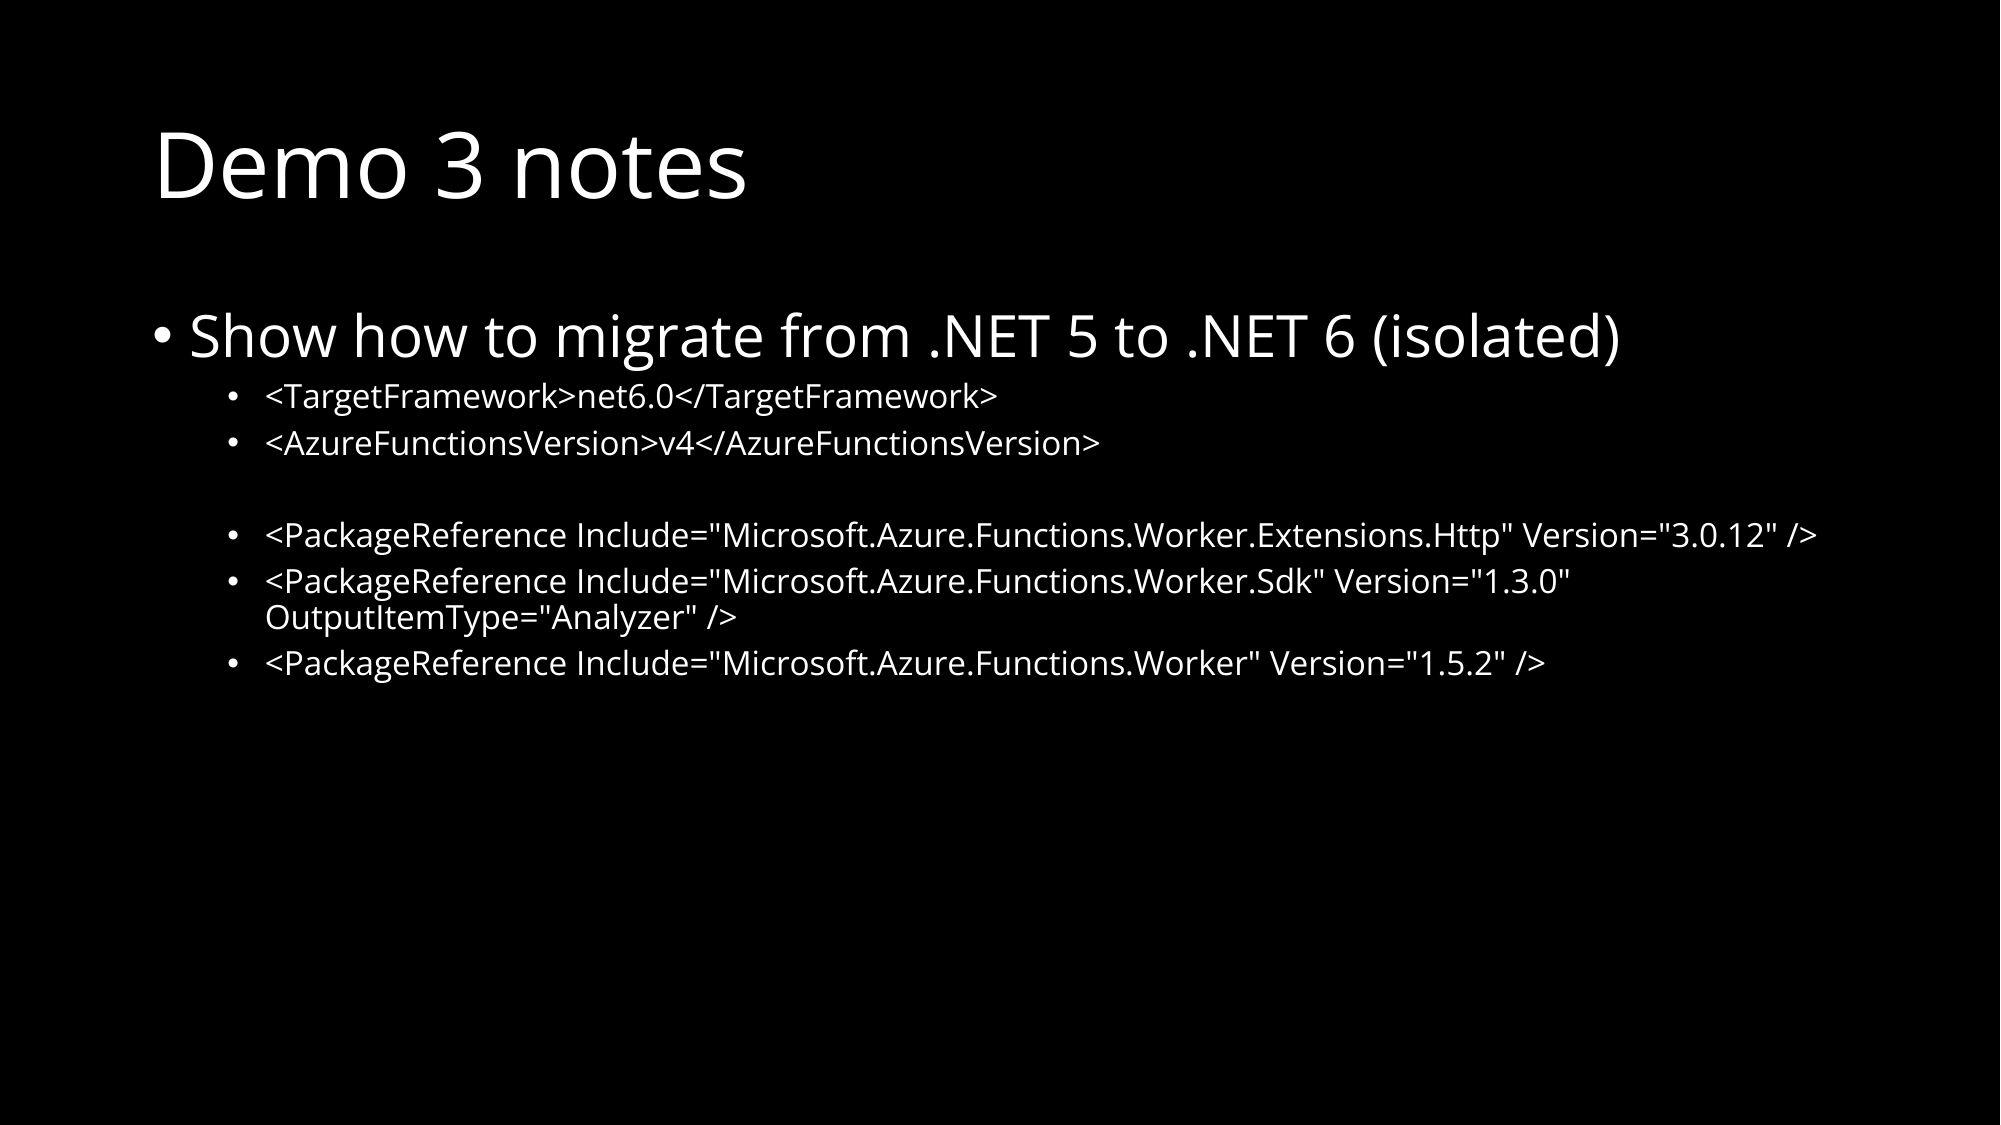

# Demo 3 notes
Show how to migrate from .NET 5 to .NET 6 (isolated)
<TargetFramework>net6.0</TargetFramework>
<AzureFunctionsVersion>v4</AzureFunctionsVersion>

<PackageReference Include="Microsoft.Azure.Functions.Worker.Extensions.Http" Version="3.0.12" />
<PackageReference Include="Microsoft.Azure.Functions.Worker.Sdk" Version="1.3.0" OutputItemType="Analyzer" />
<PackageReference Include="Microsoft.Azure.Functions.Worker" Version="1.5.2" />